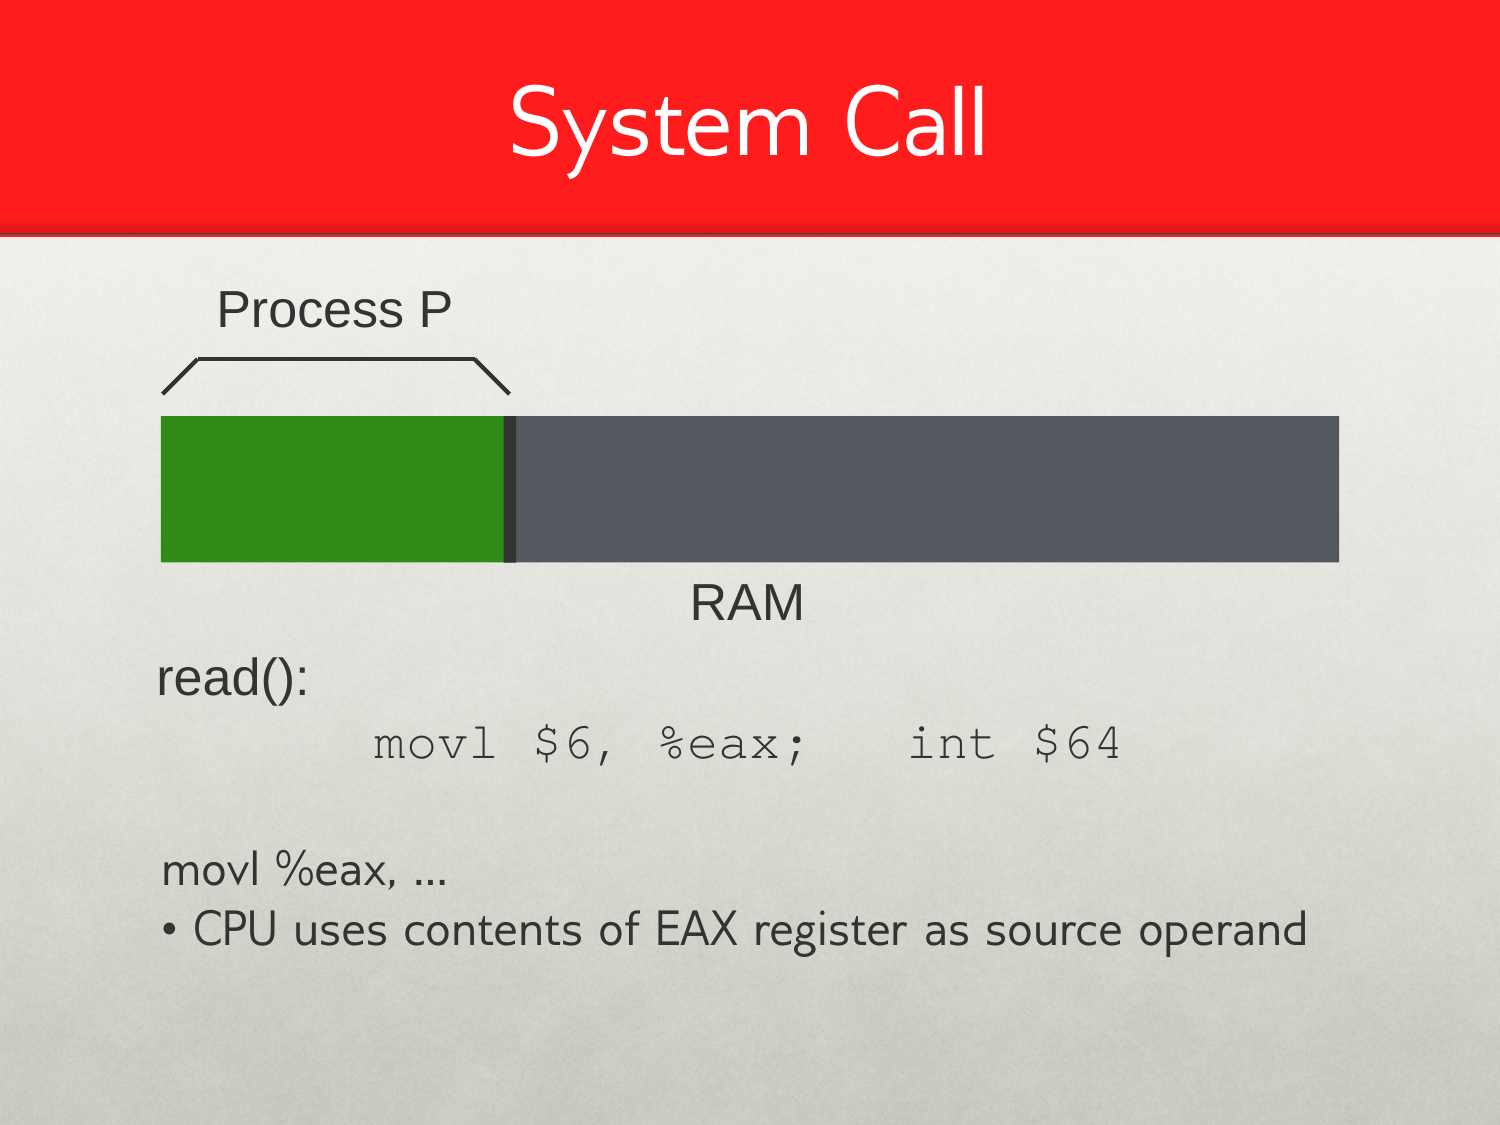

# System Call
Process P

RAM
read():
movl $6, %eax;   int $64
movl %eax, …
• CPU uses contents of EAX register as source operand